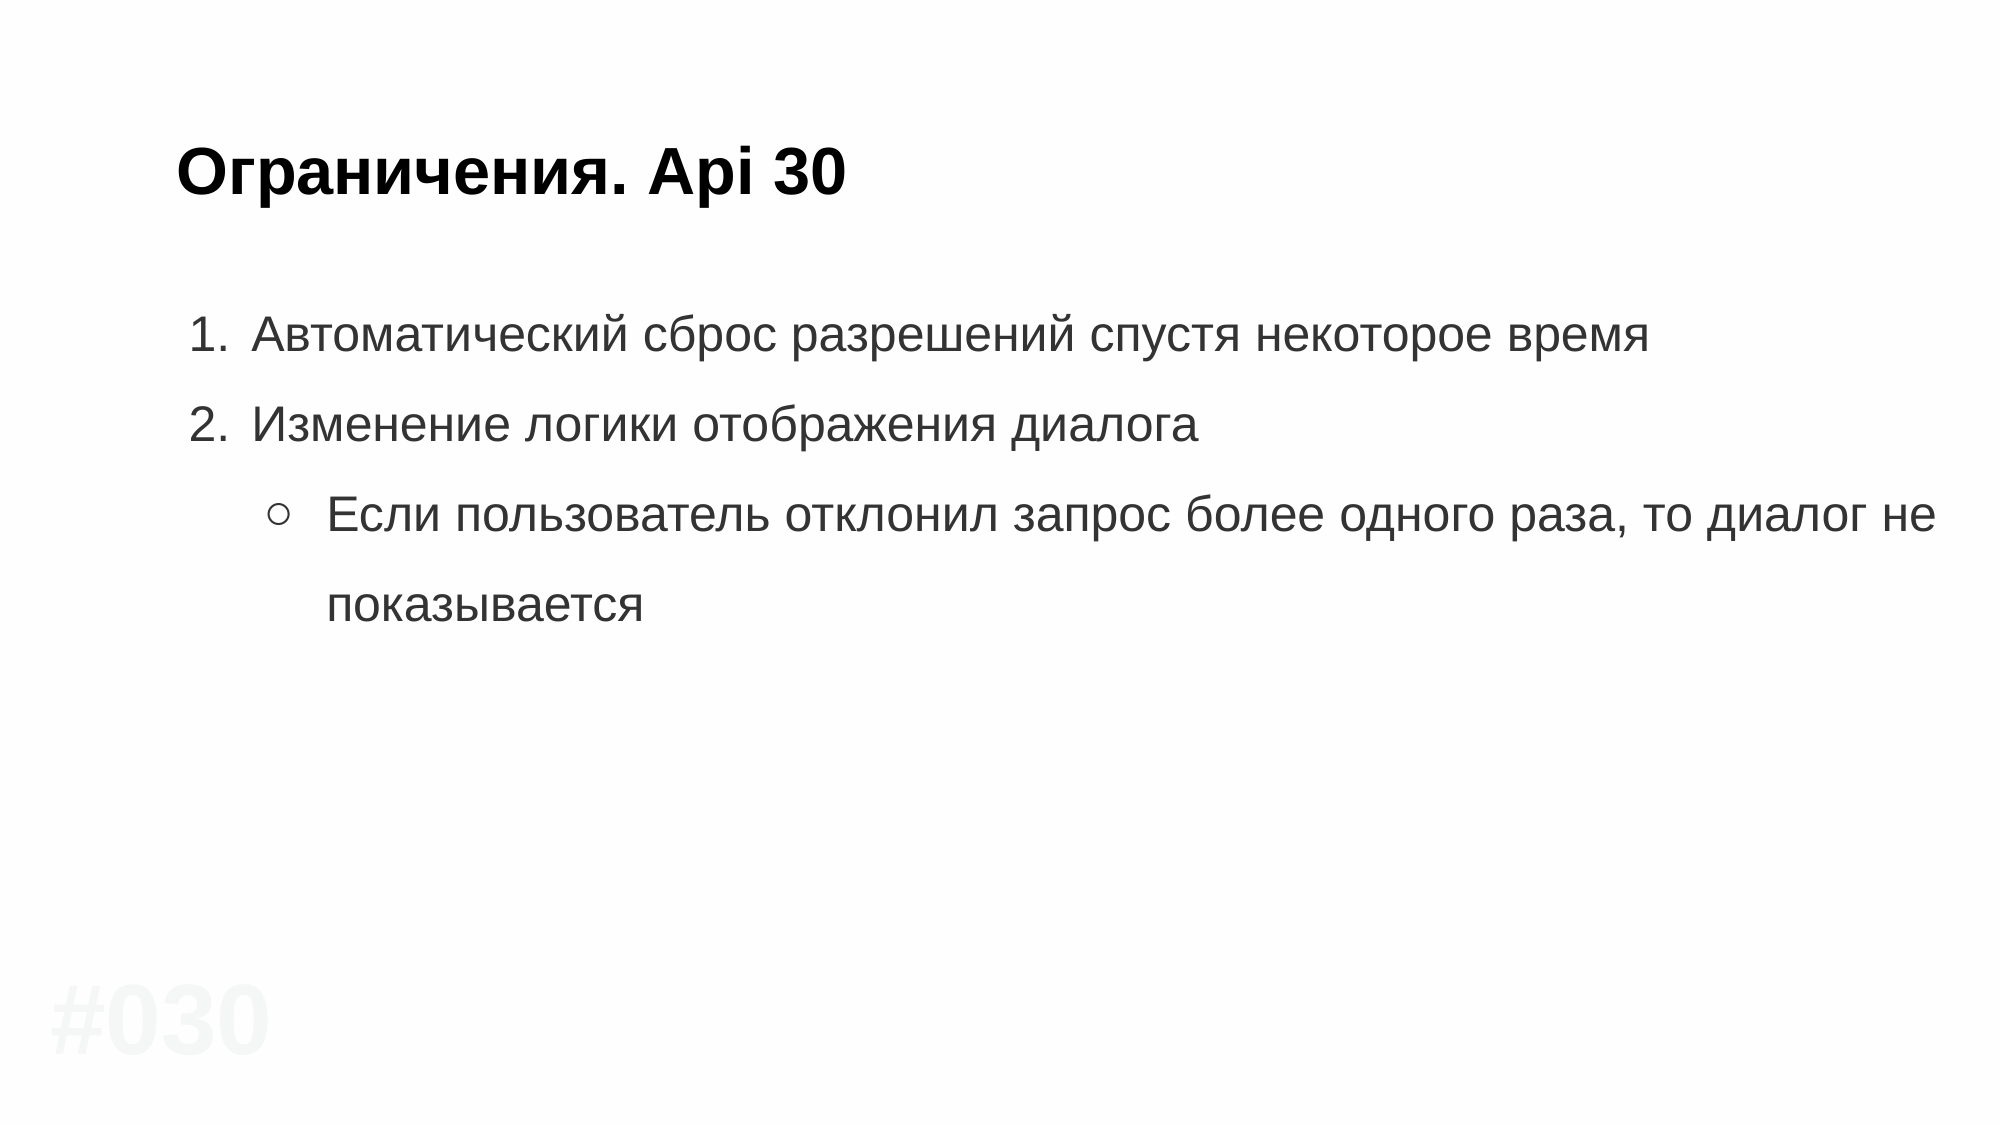

Ограничения. Api 30
Автоматический сброс разрешений спустя некоторое время
Изменение логики отображения диалога
Если пользователь отклонил запрос более одного раза, то диалог не показывается
#030